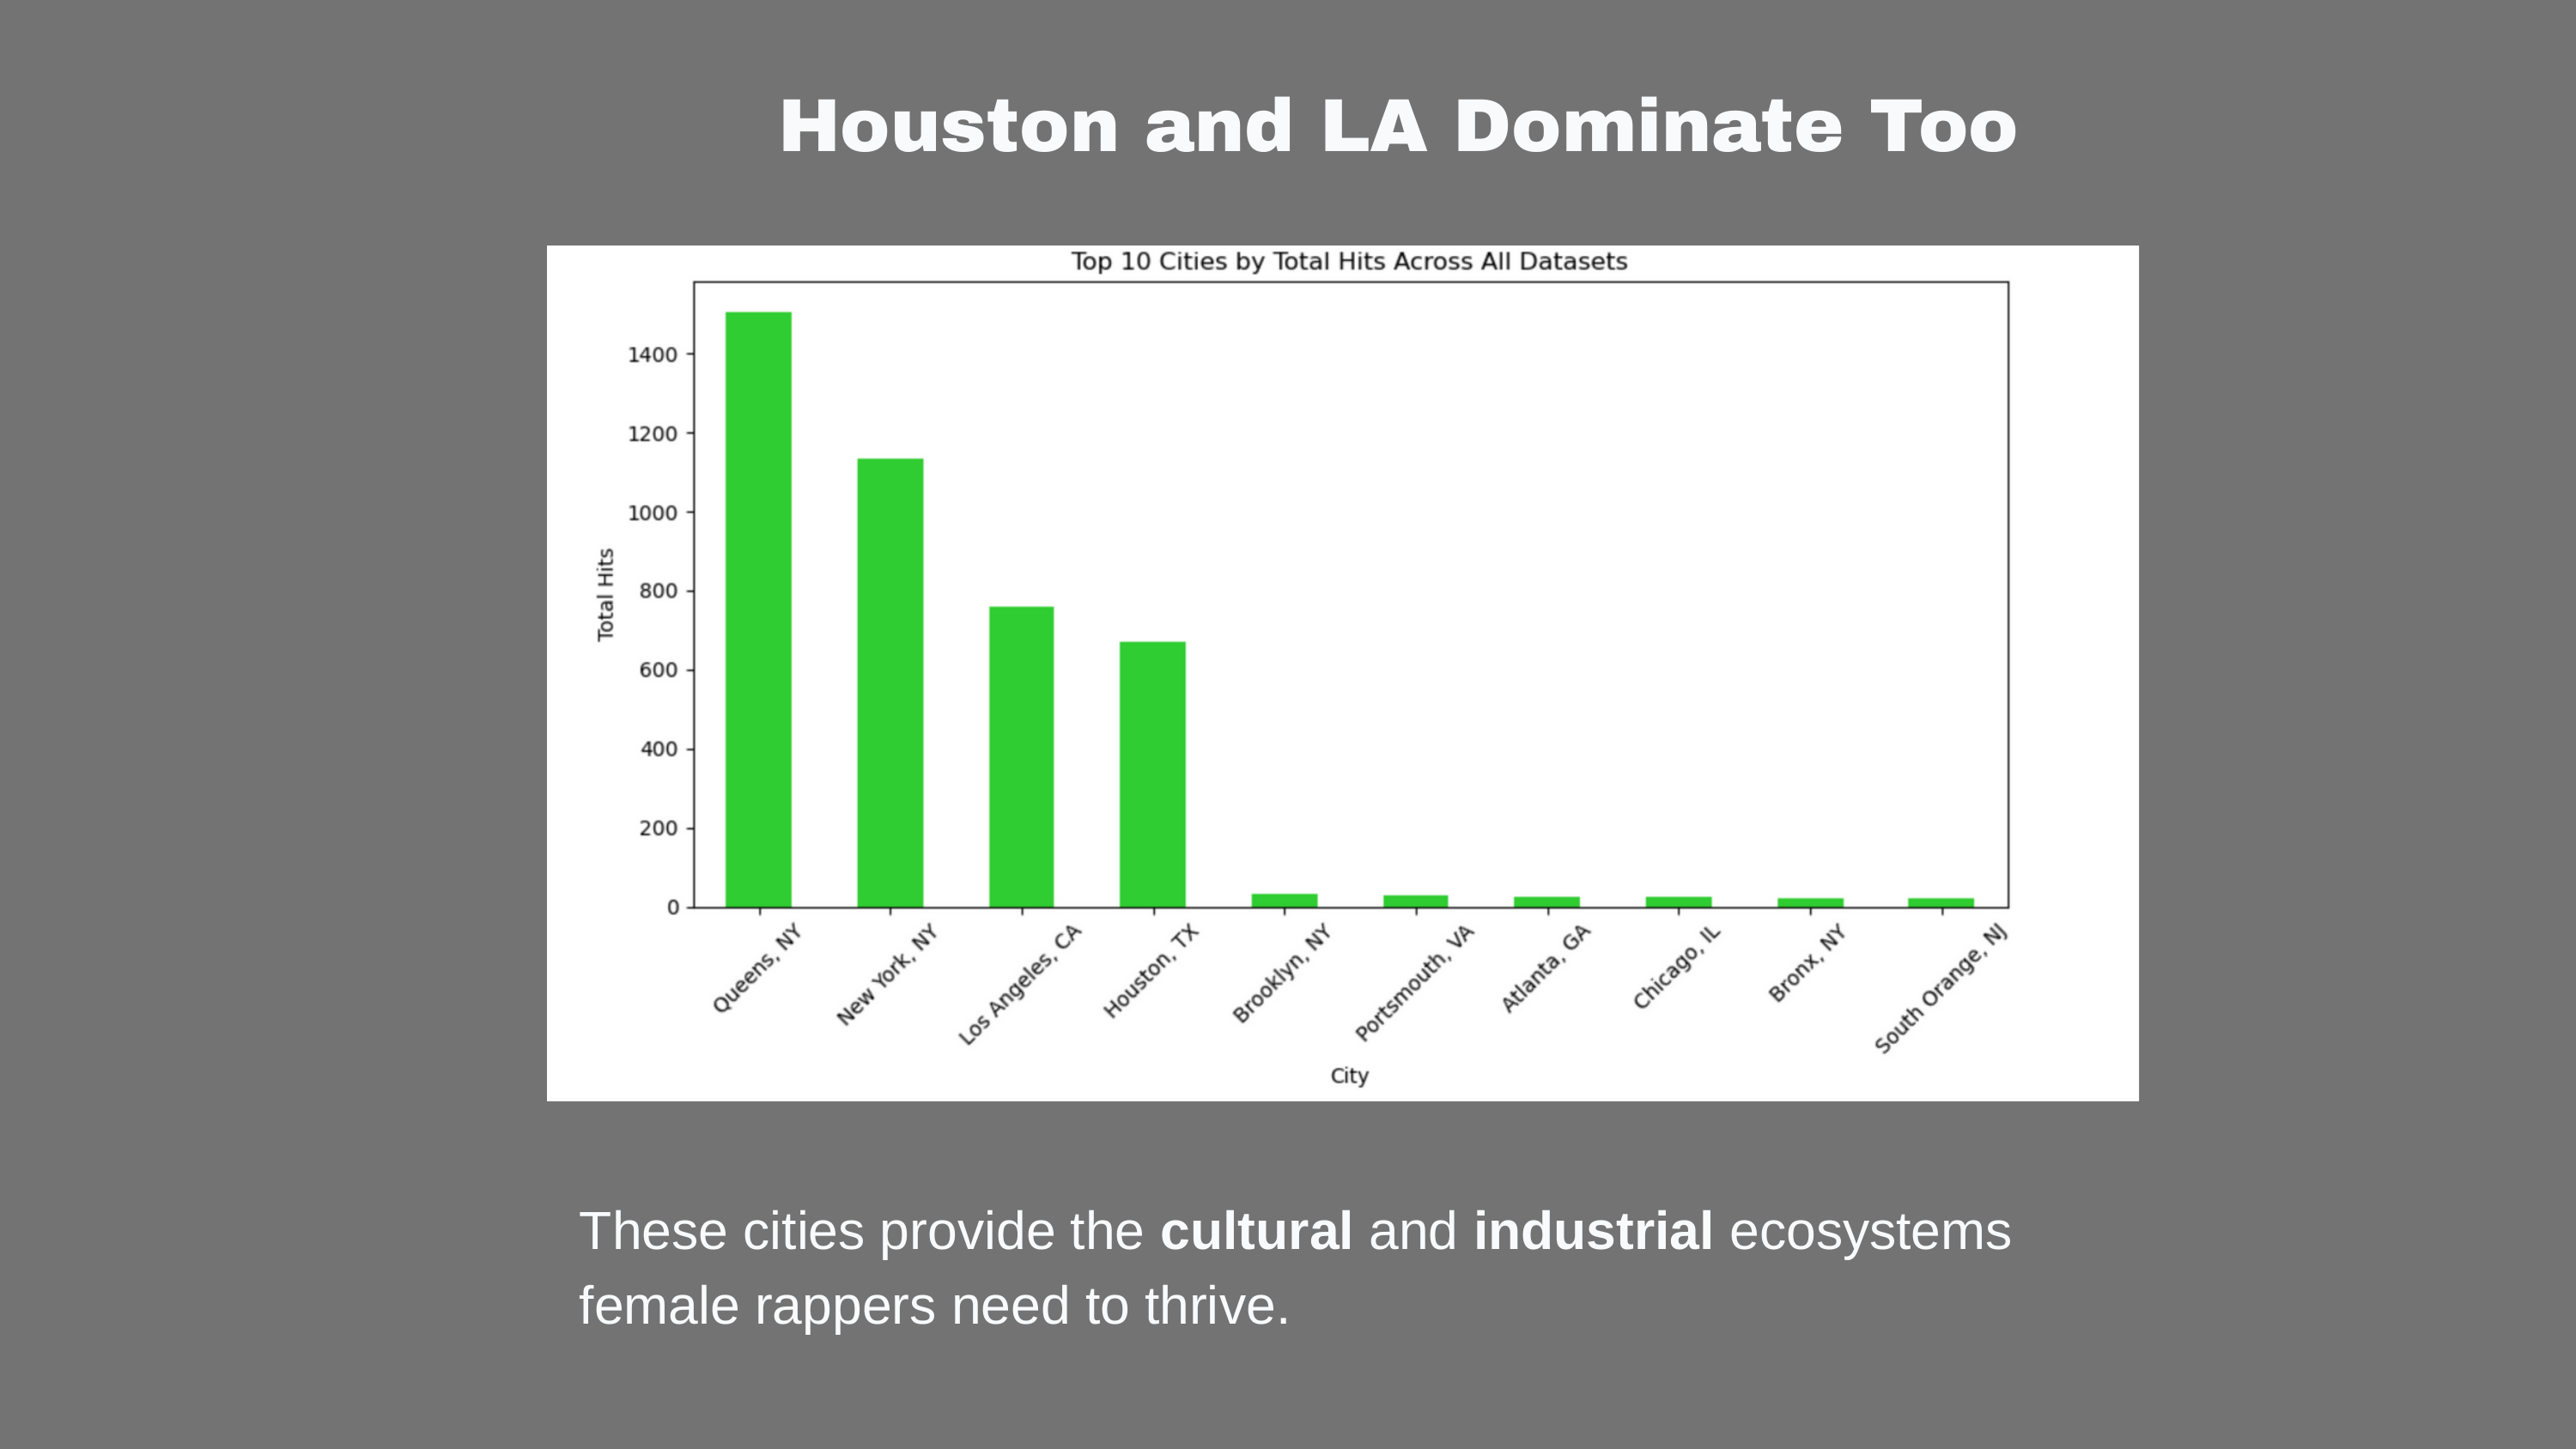

Houston and LA Dominate Too

These cities provide the cultural and industrial ecosystems female rappers need to thrive.